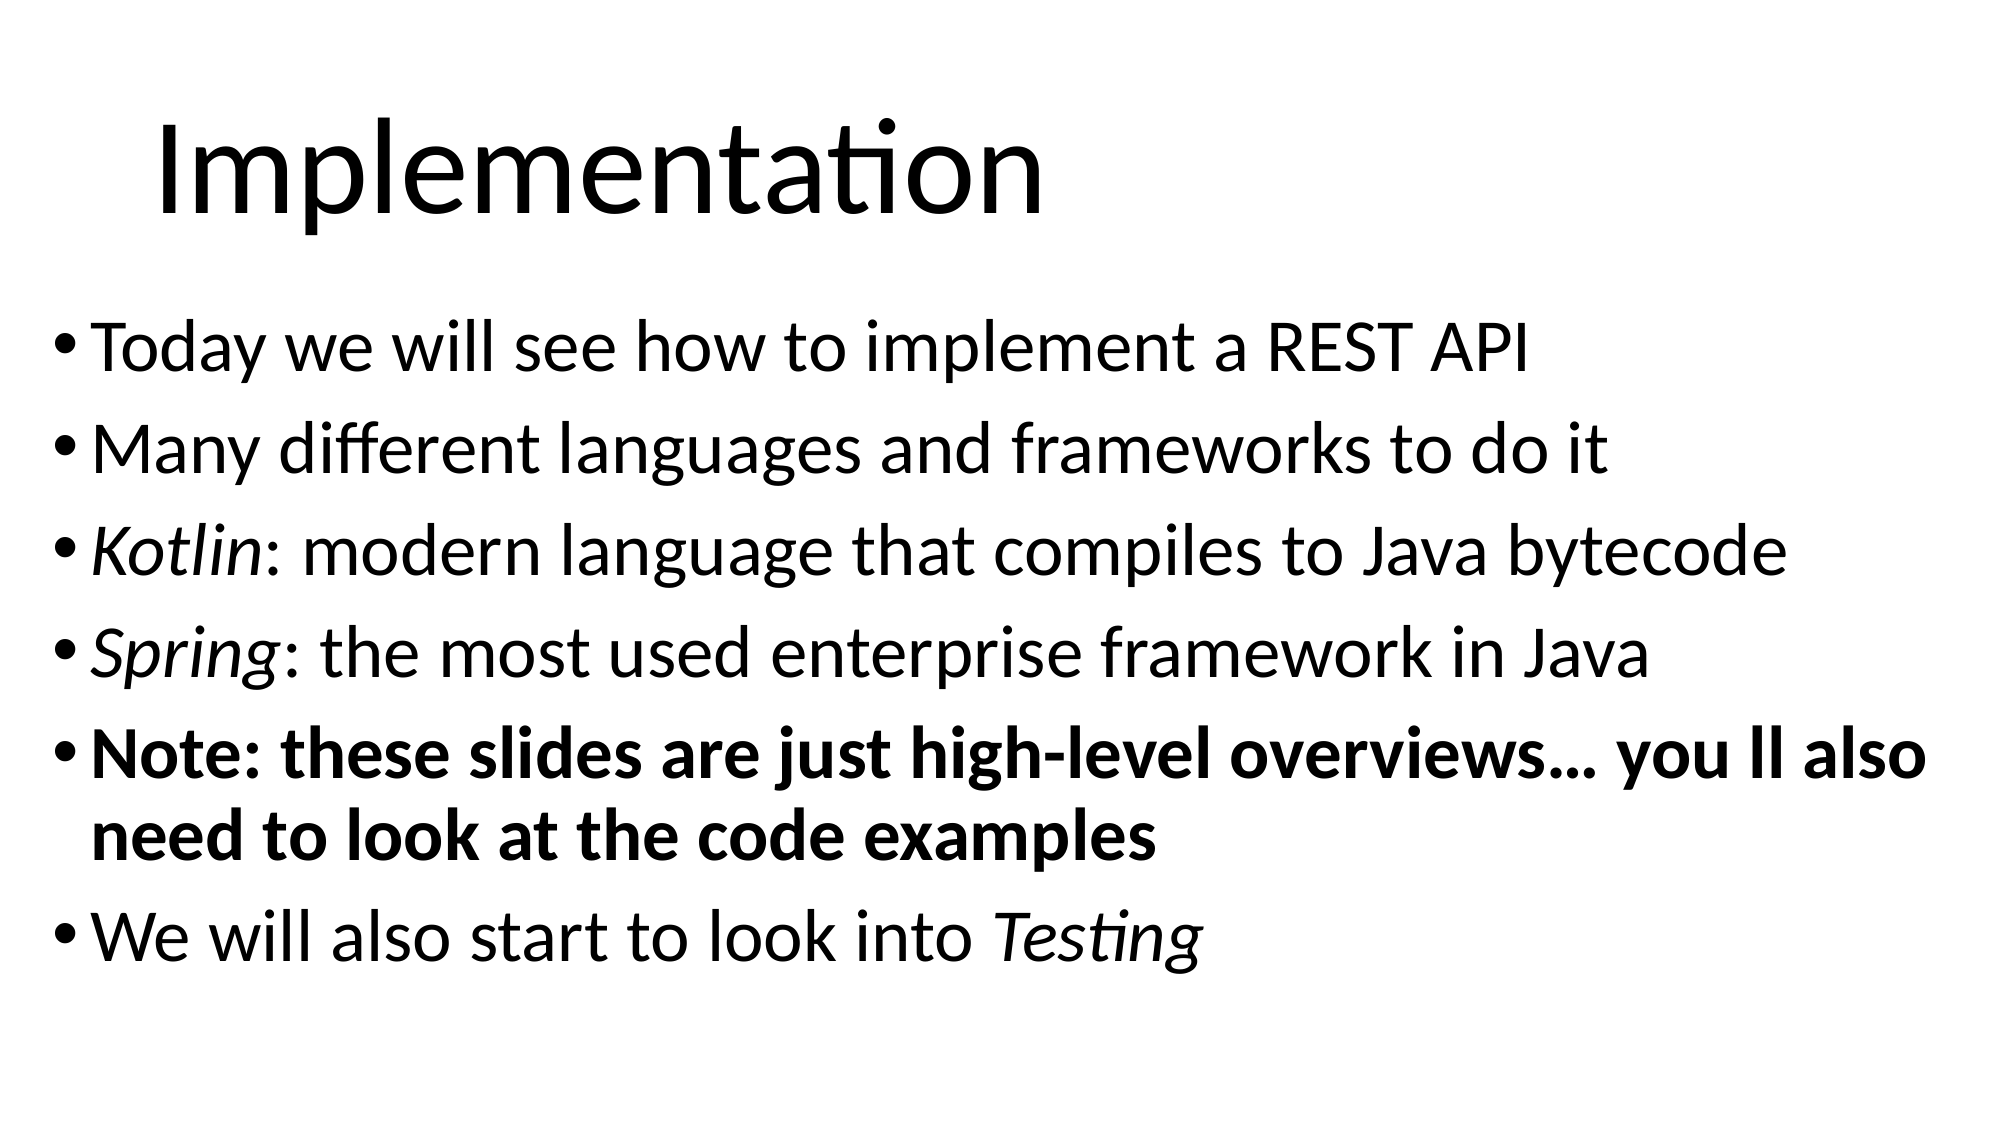

# Implementation
Today we will see how to implement a REST API
Many different languages and frameworks to do it
Kotlin: modern language that compiles to Java bytecode
Spring: the most used enterprise framework in Java
Note: these slides are just high-level overviews… you ll also need to look at the code examples
We will also start to look into Testing